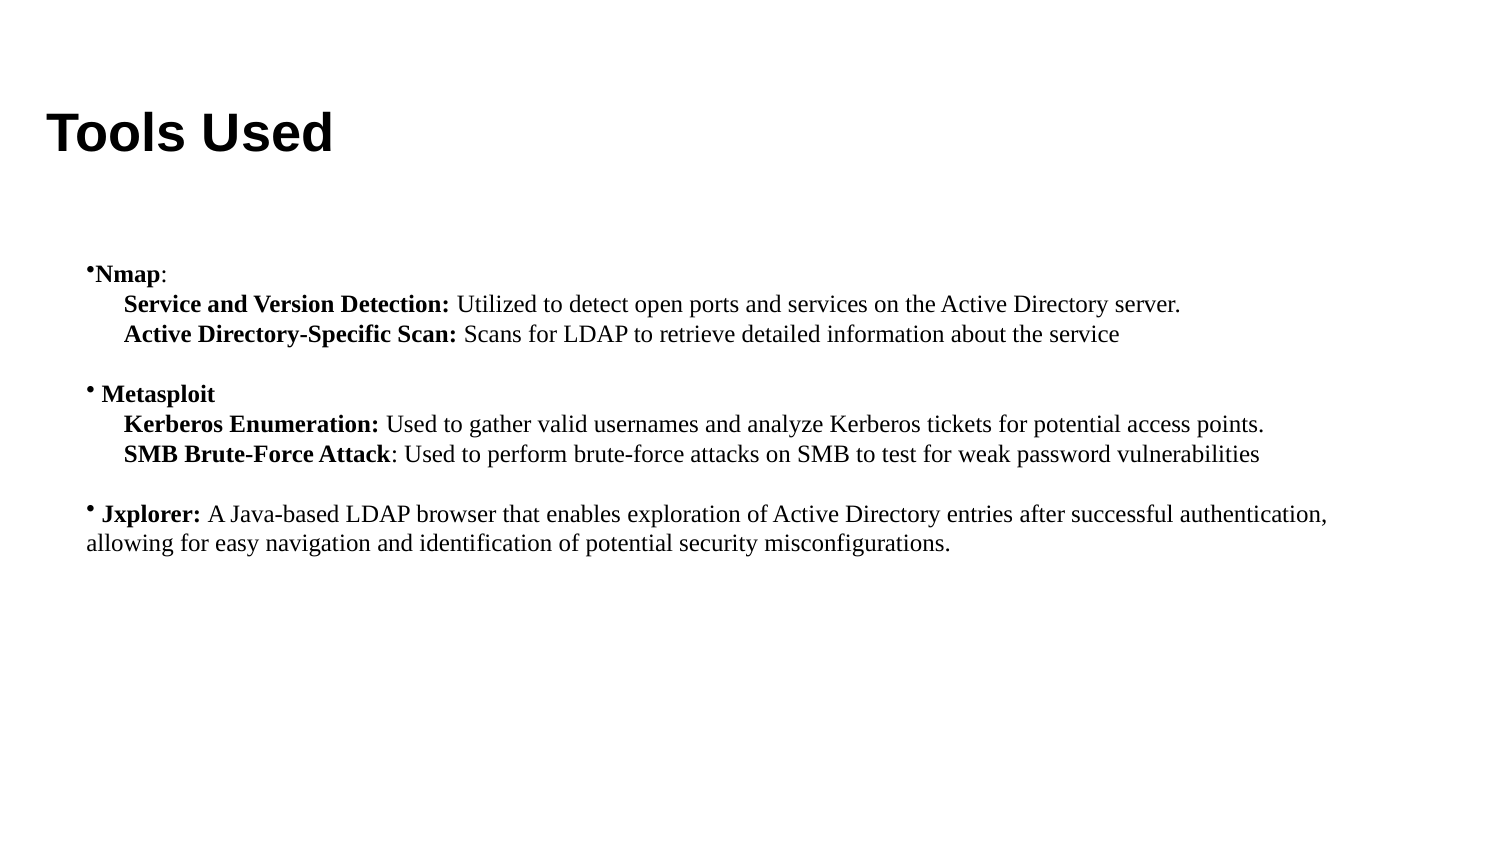

# Tools Used

Nmap:
      Service and Version Detection: Utilized to detect open ports and services on the Active Directory server.
      Active Directory-Specific Scan: Scans for LDAP to retrieve detailed information about the service

 Metasploit
      Kerberos Enumeration: Used to gather valid usernames and analyze Kerberos tickets for potential access points.
      SMB Brute-Force Attack: Used to perform brute-force attacks on SMB to test for weak password vulnerabilities

 Jxplorer: A Java-based LDAP browser that enables exploration of Active Directory entries after successful authentication,     allowing for easy navigation and identification of potential security misconfigurations.